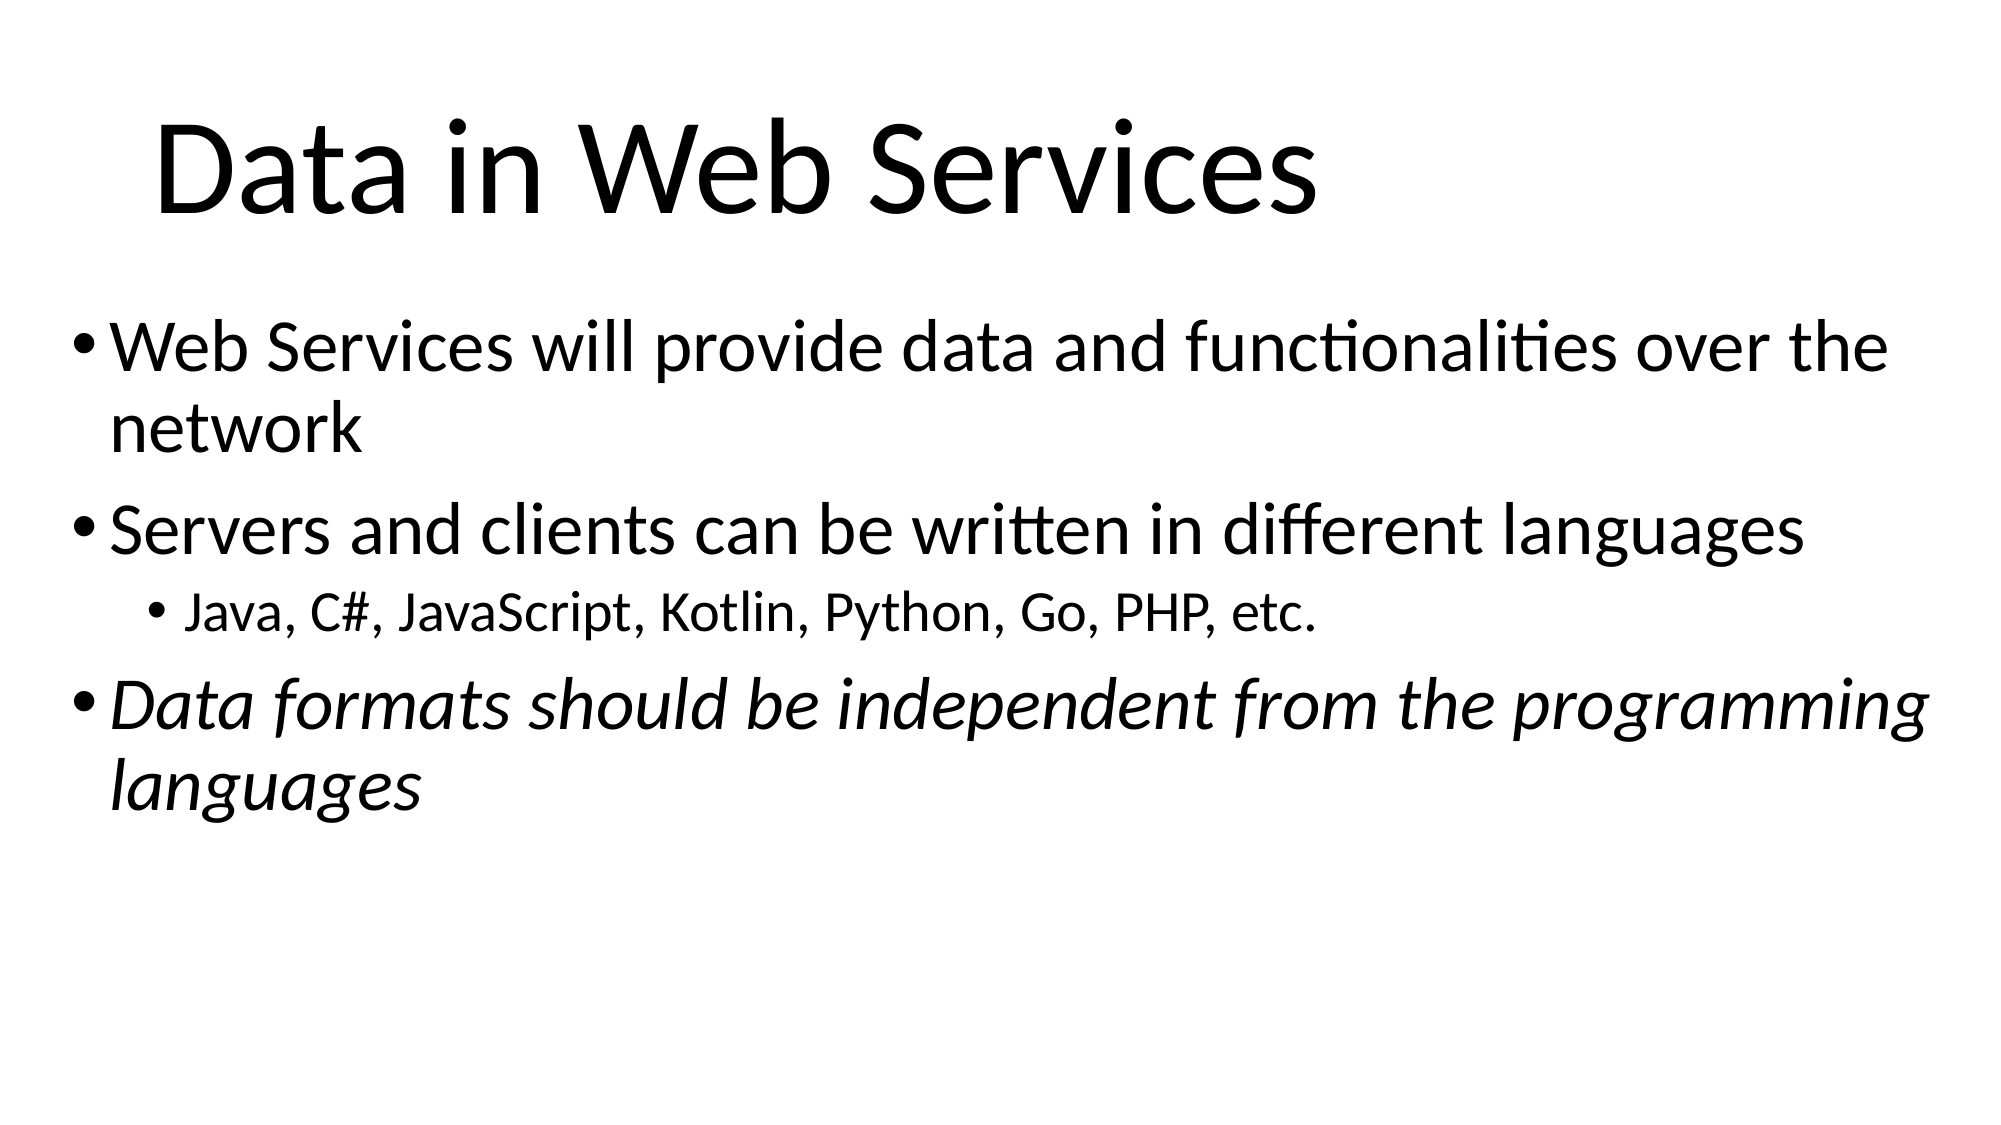

# Data in Web Services
Web Services will provide data and functionalities over the network
Servers and clients can be written in different languages
Java, C#, JavaScript, Kotlin, Python, Go, PHP, etc.
Data formats should be independent from the programming languages